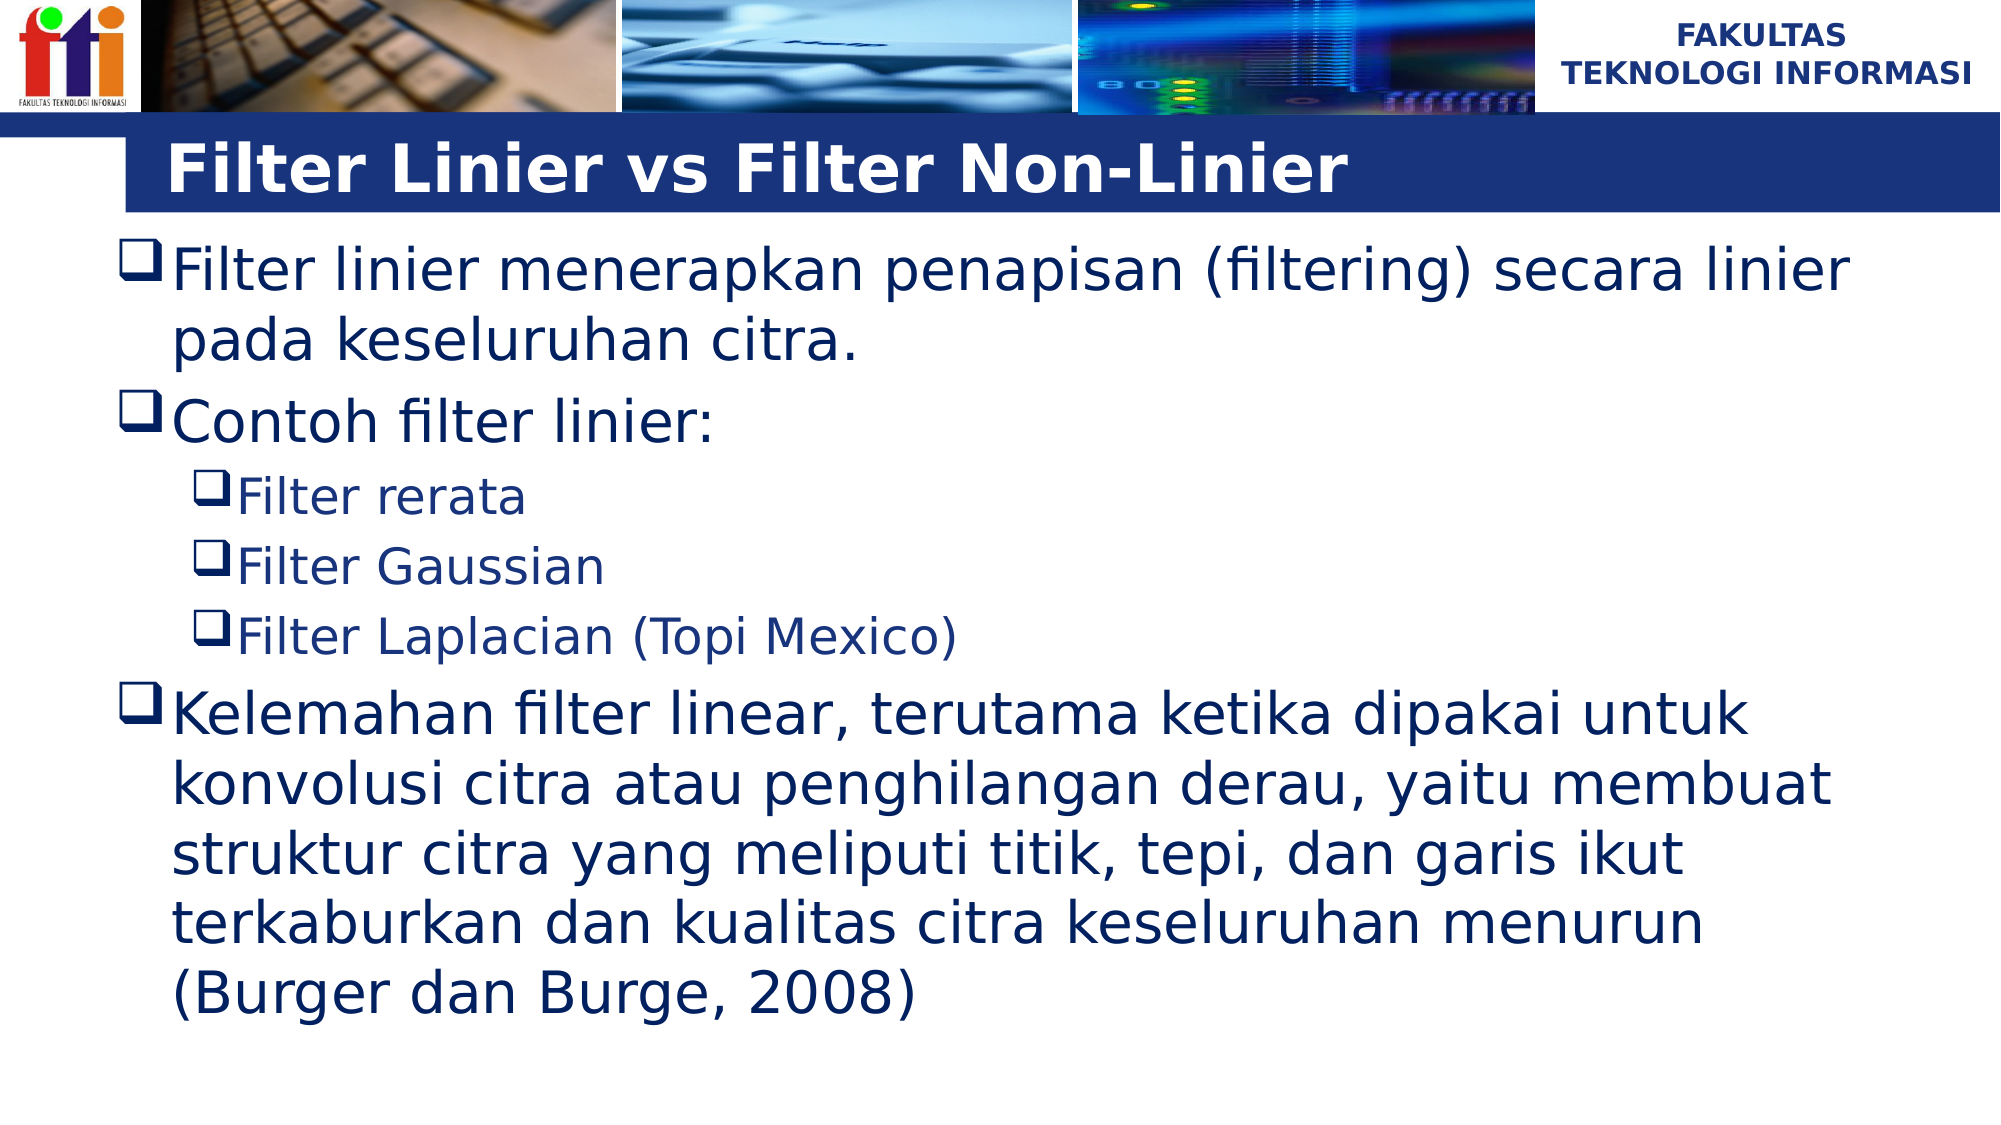

# Filter Linier vs Filter Non-Linier
Filter linier menerapkan penapisan (filtering) secara linier pada keseluruhan citra.
Contoh filter linier:
Filter rerata
Filter Gaussian
Filter Laplacian (Topi Mexico)
Kelemahan filter linear, terutama ketika dipakai untuk konvolusi citra atau penghilangan derau, yaitu membuat struktur citra yang meliputi titik, tepi, dan garis ikut terkaburkan dan kualitas citra keseluruhan menurun (Burger dan Burge, 2008)